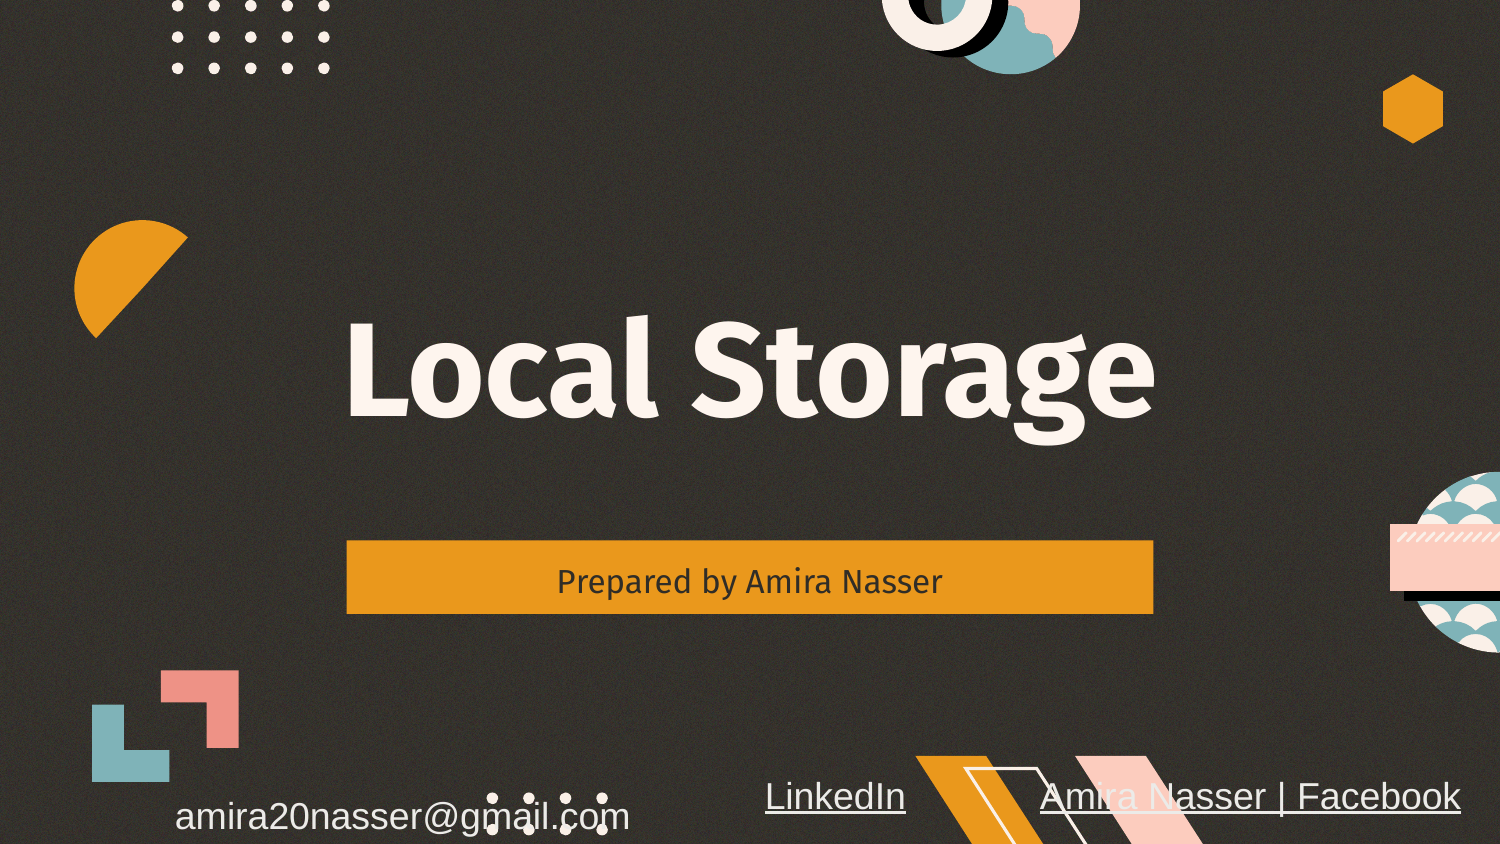

# Local Storage
Prepared by Amira Nasser
amira20nasser@gmail.com
LinkedIn
Amira Nasser | Facebook